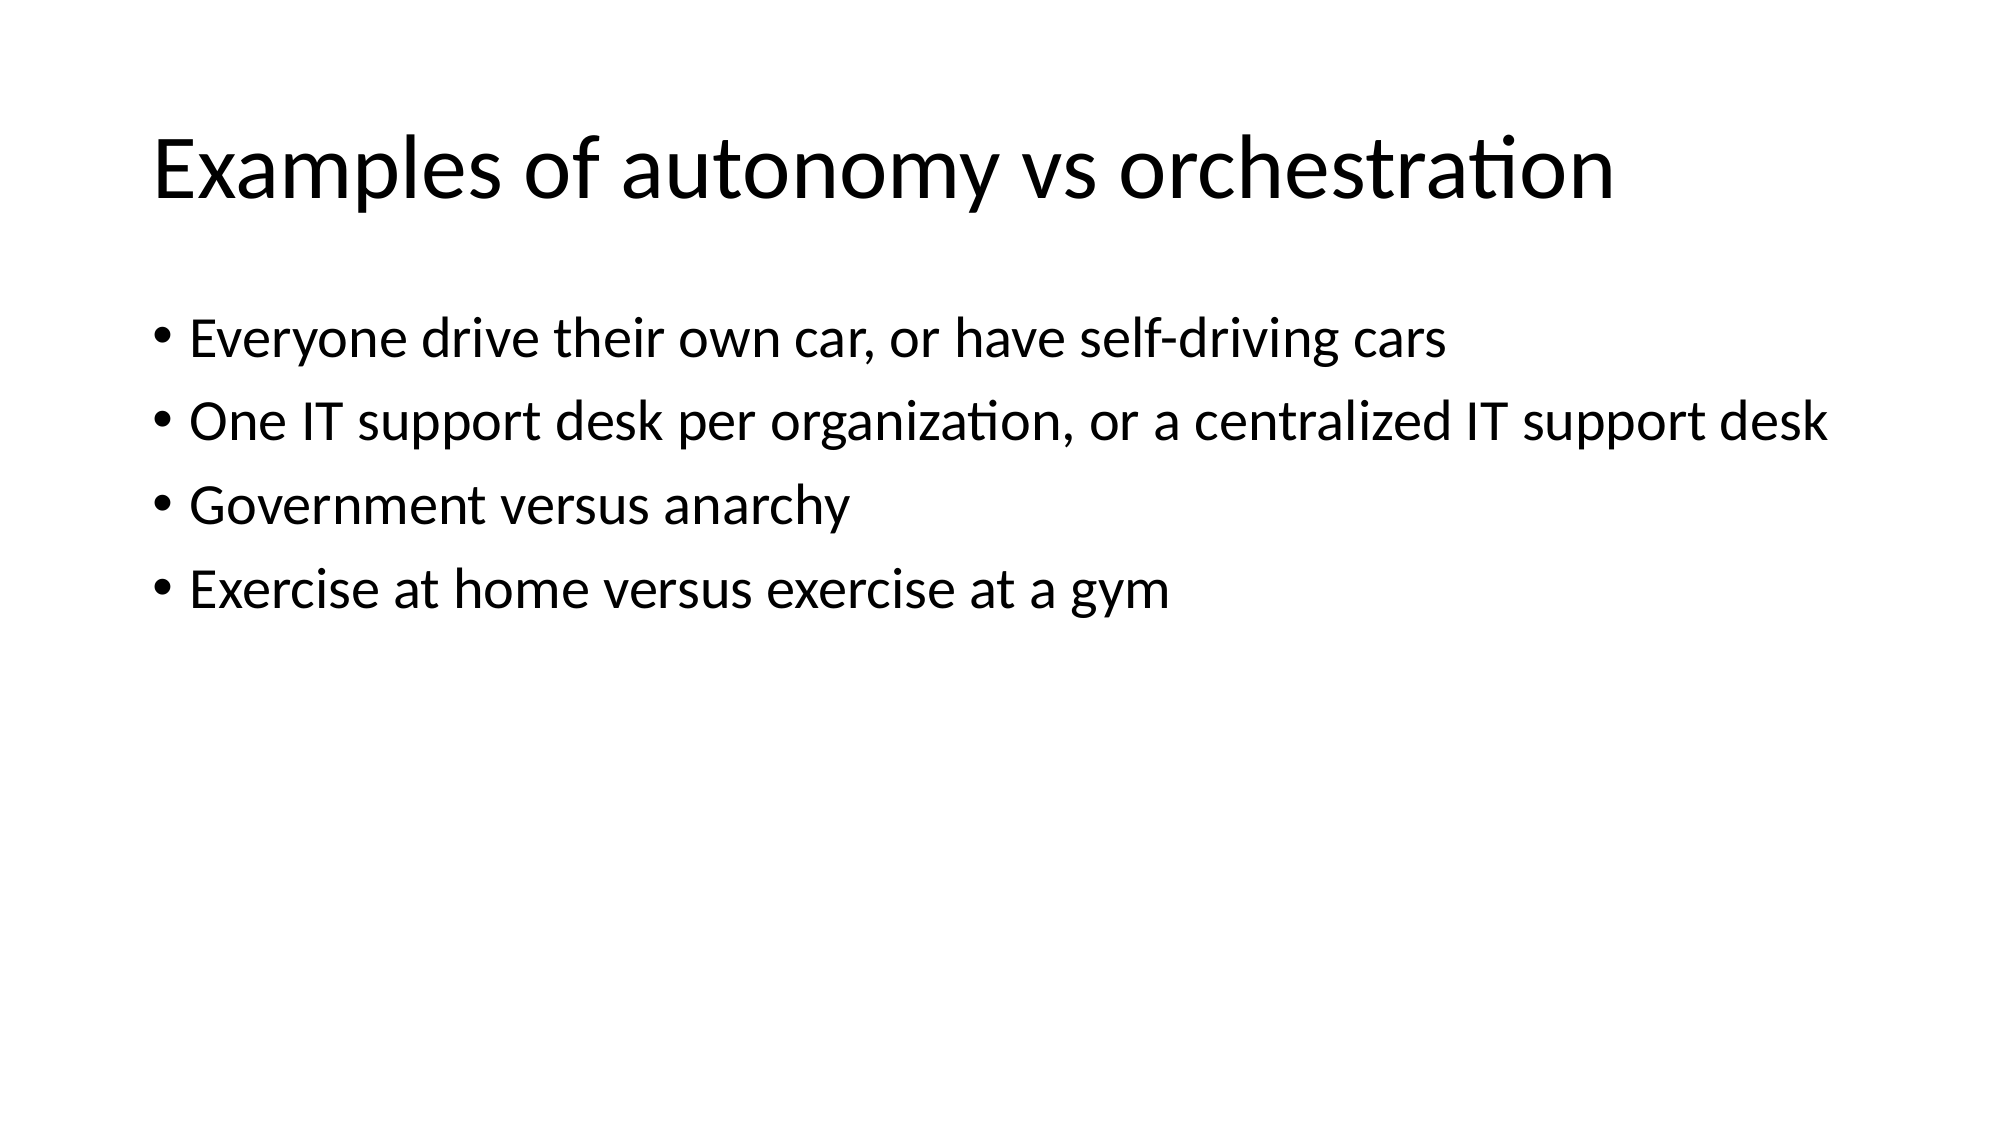

# Examples of autonomy vs orchestration
Everyone drive their own car, or have self-driving cars
One IT support desk per organization, or a centralized IT support desk
Government versus anarchy
Exercise at home versus exercise at a gym